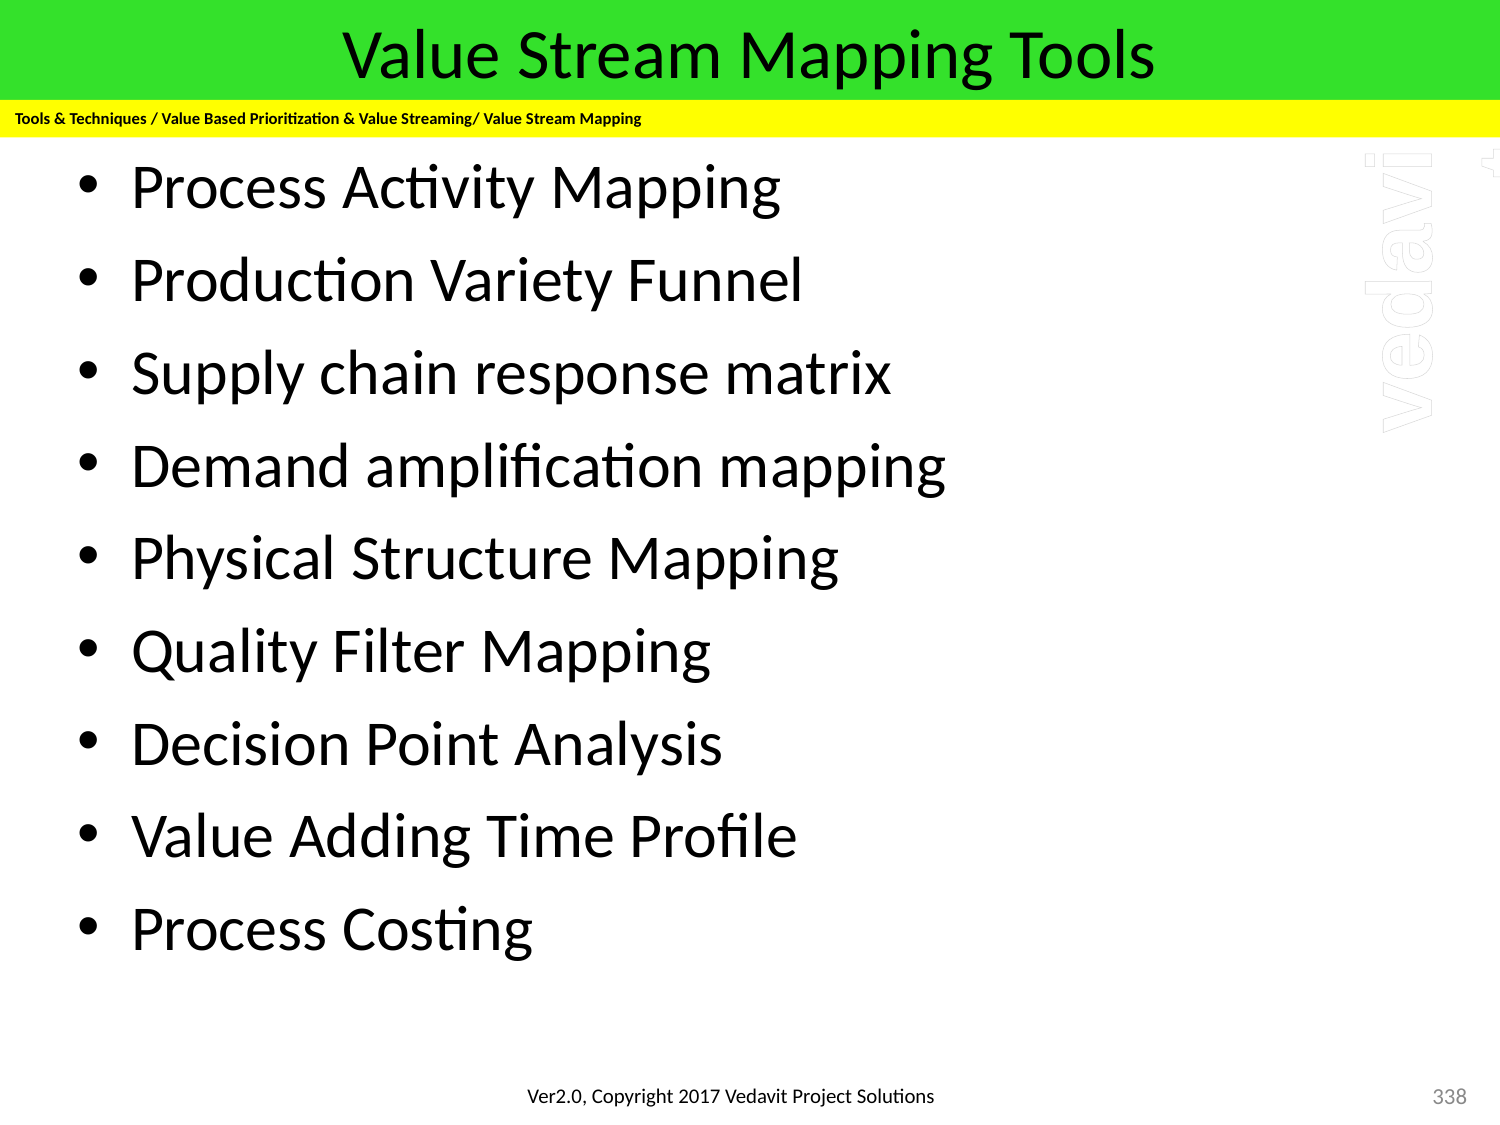

# Value Stream Mapping Tools
Tools & Techniques / Value Based Prioritization & Value Streaming/ Value Stream Mapping
Process Activity Mapping
Production Variety Funnel
Supply chain response matrix
Demand amplification mapping
Physical Structure Mapping
Quality Filter Mapping
Decision Point Analysis
Value Adding Time Profile
Process Costing
338